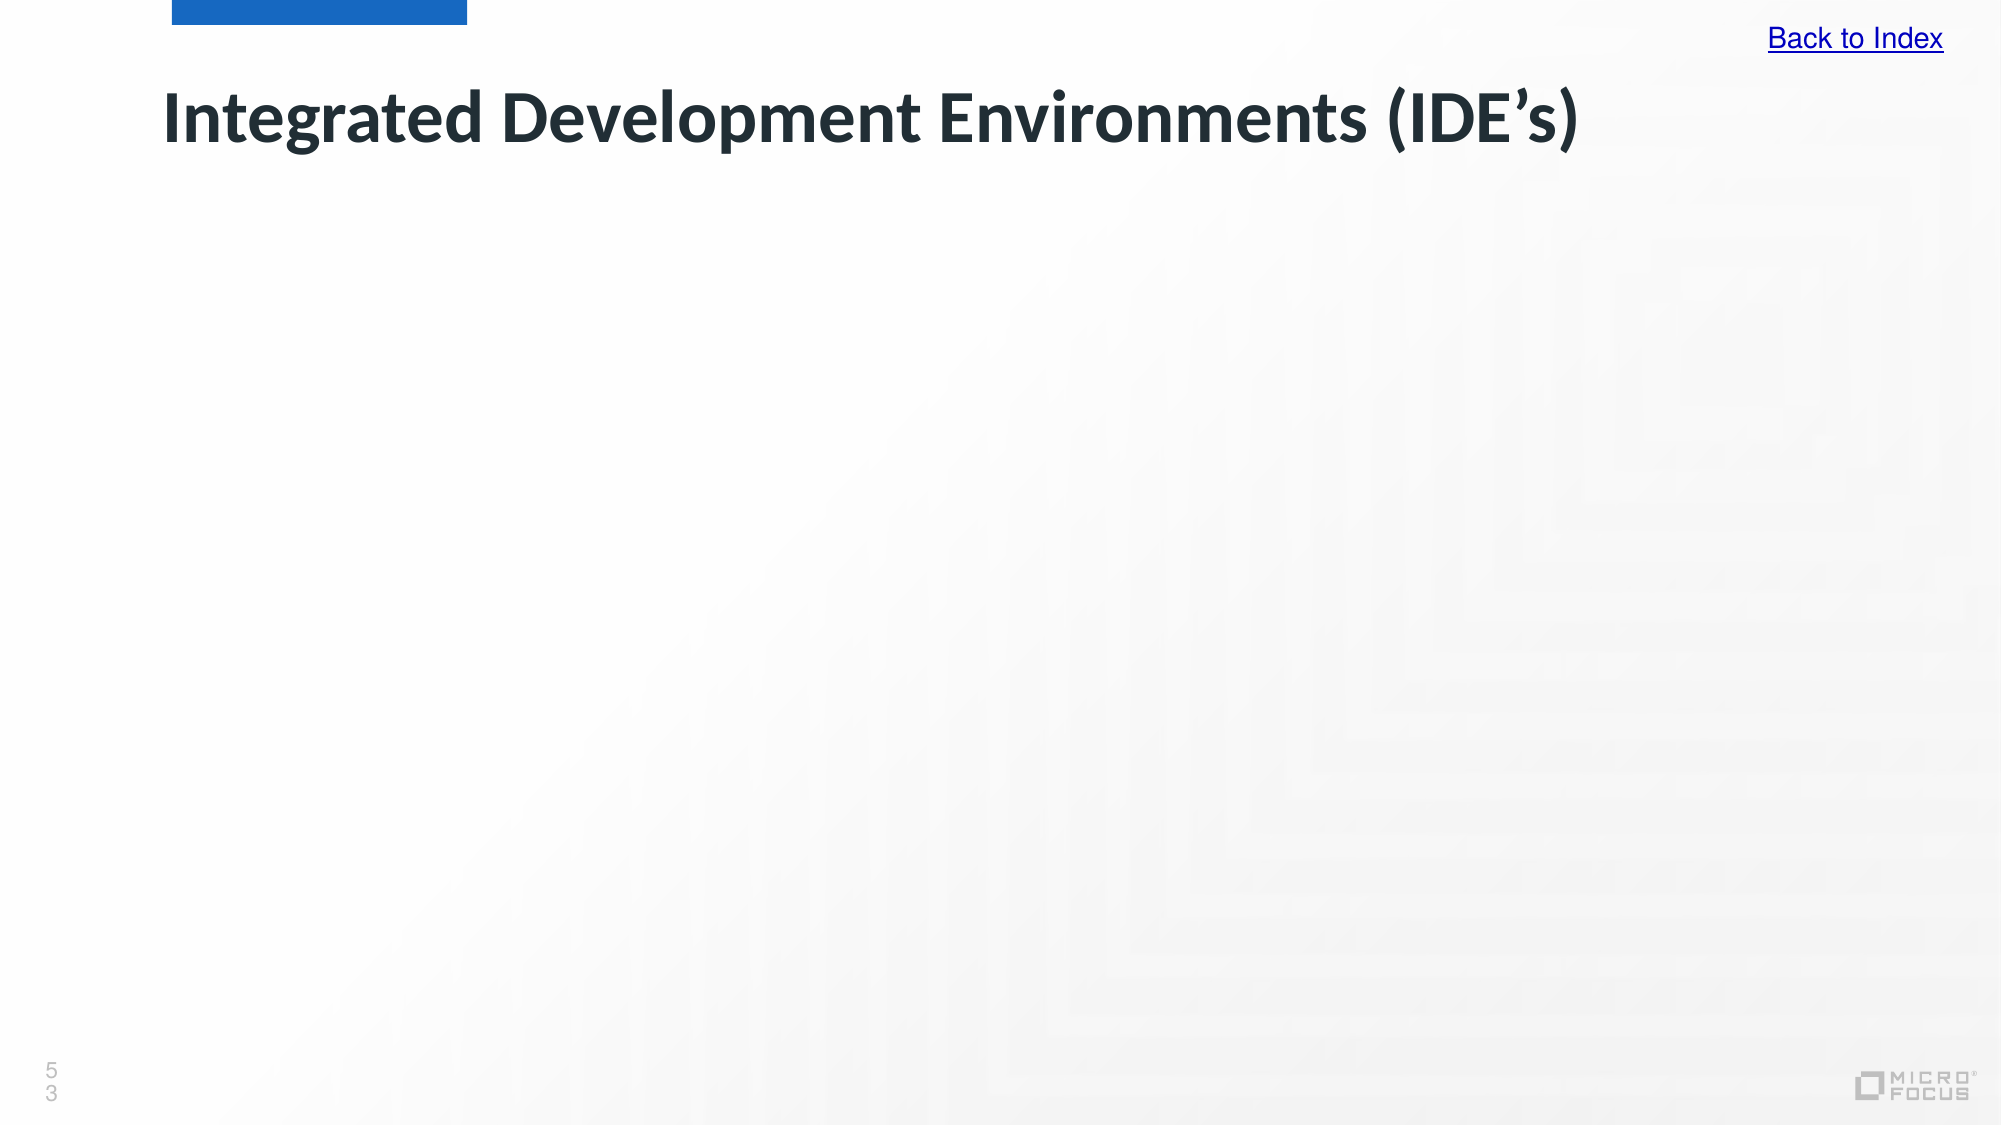

Back to Index
# Integrated Development Environments (IDE’s)
53